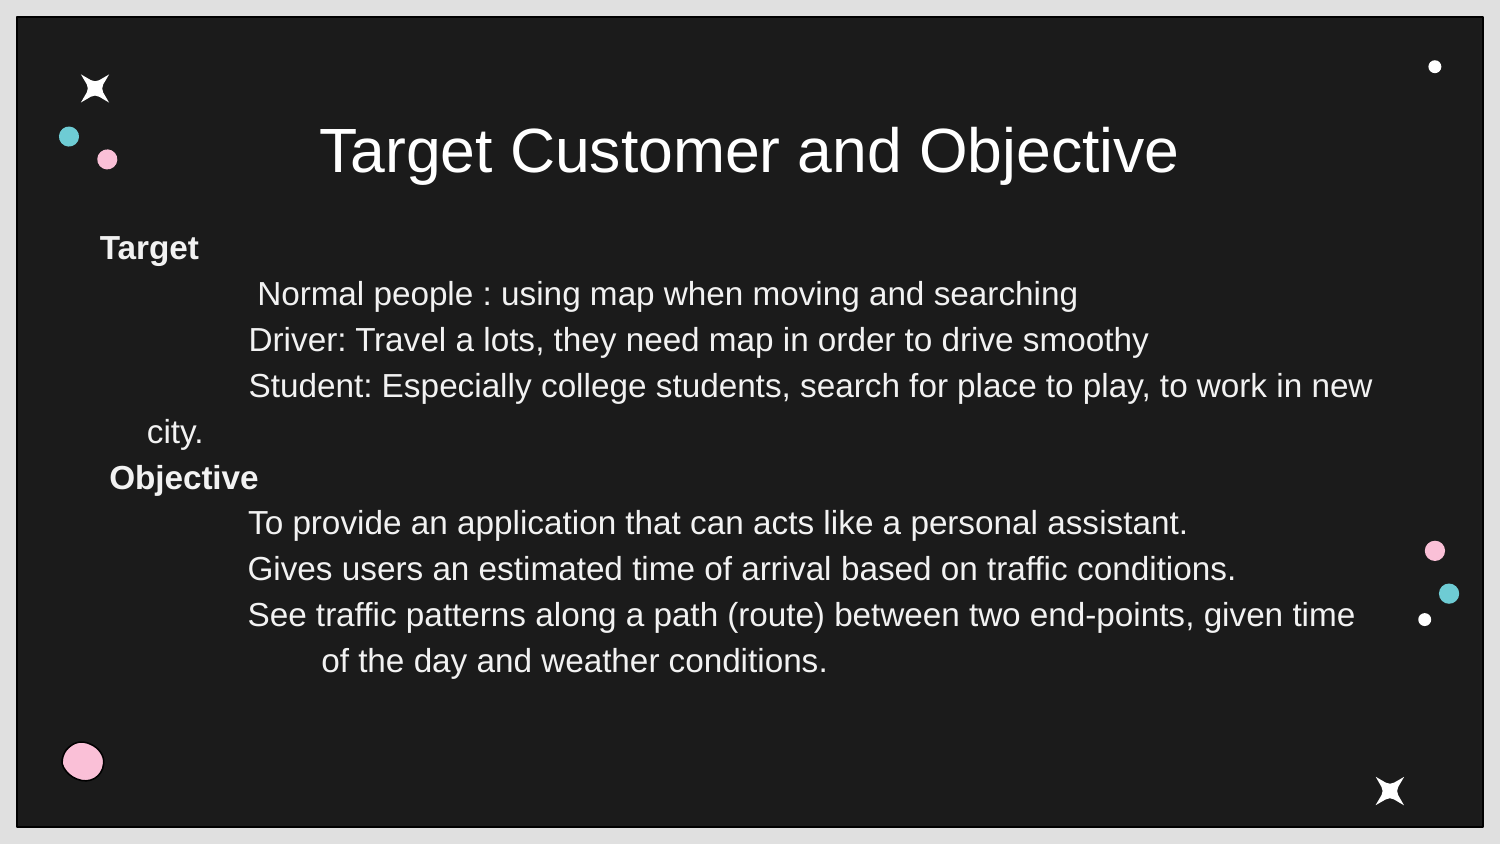

Target Customer and Objective
Target
                 Normal people : using map when moving and searching
           Driver: Travel a lots, they need map in order to drive smoothy
           Student: Especially college students, search for place to play, to work in new city.
 Objective
                To provide an application that can acts like a personal assistant.
                Gives users an estimated time of arrival based on traffic conditions.
                See traffic patterns along a path (route) between two end-points, given time                             of the day and weather conditions.